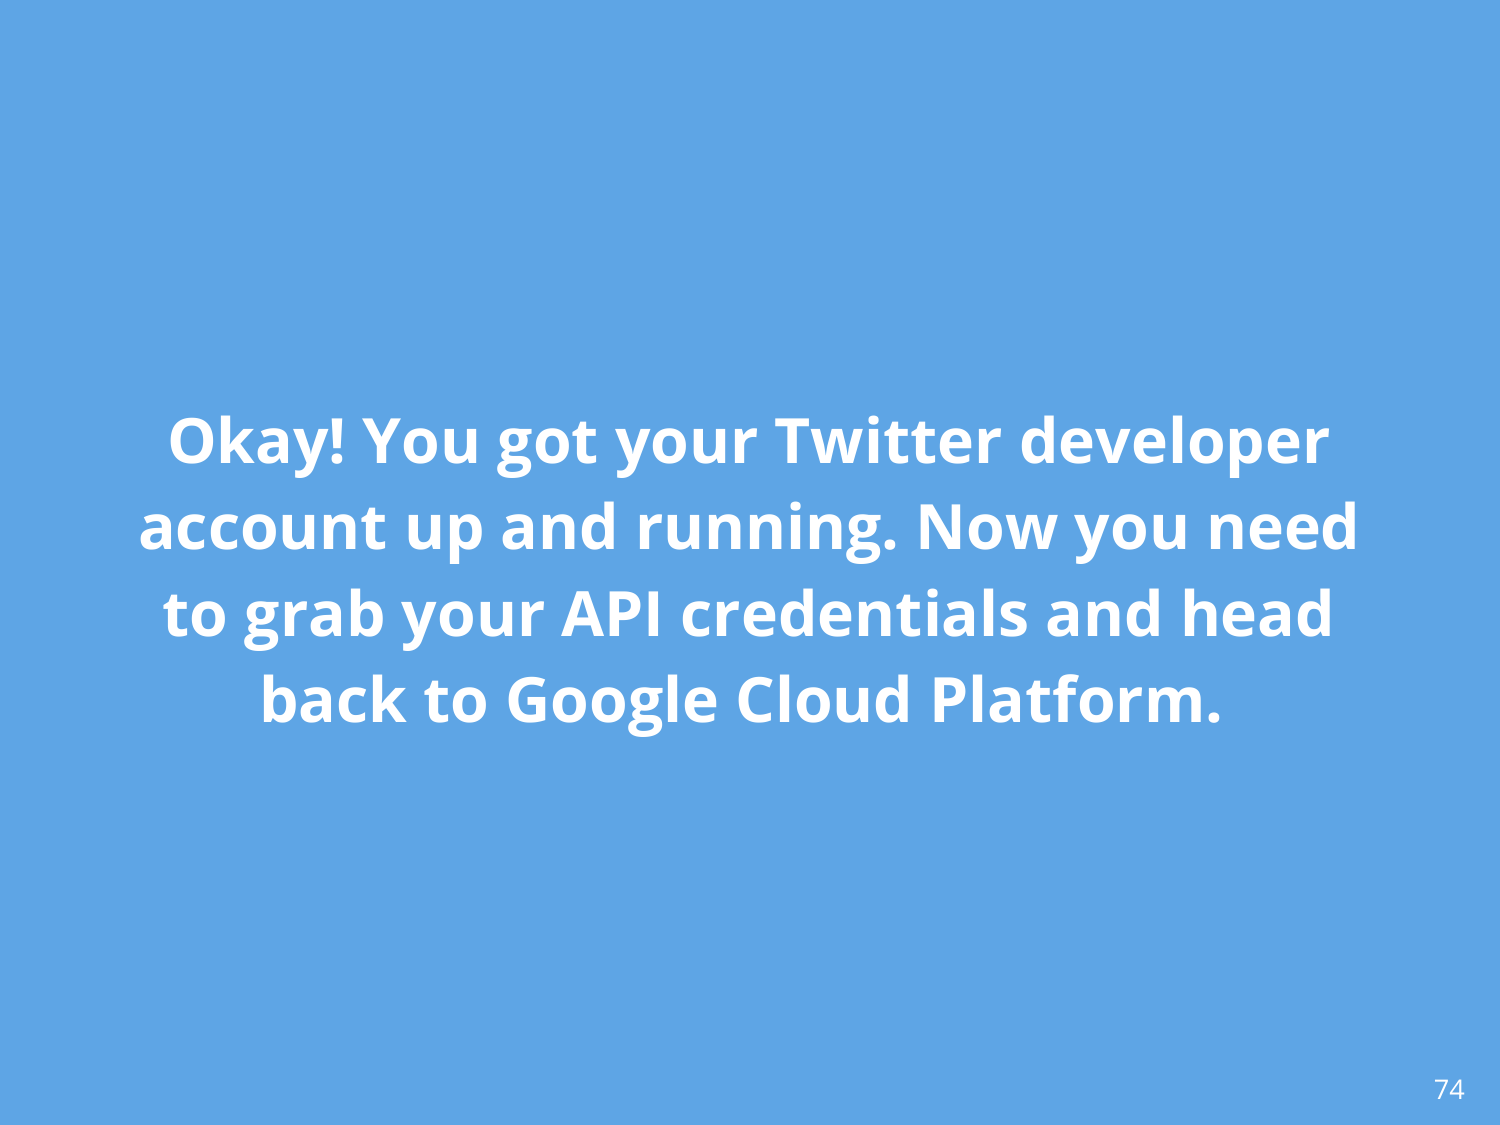

# Okay! You got your Twitter developer account up and running. Now you need to grab your API credentials and head back to Google Cloud Platform.
74